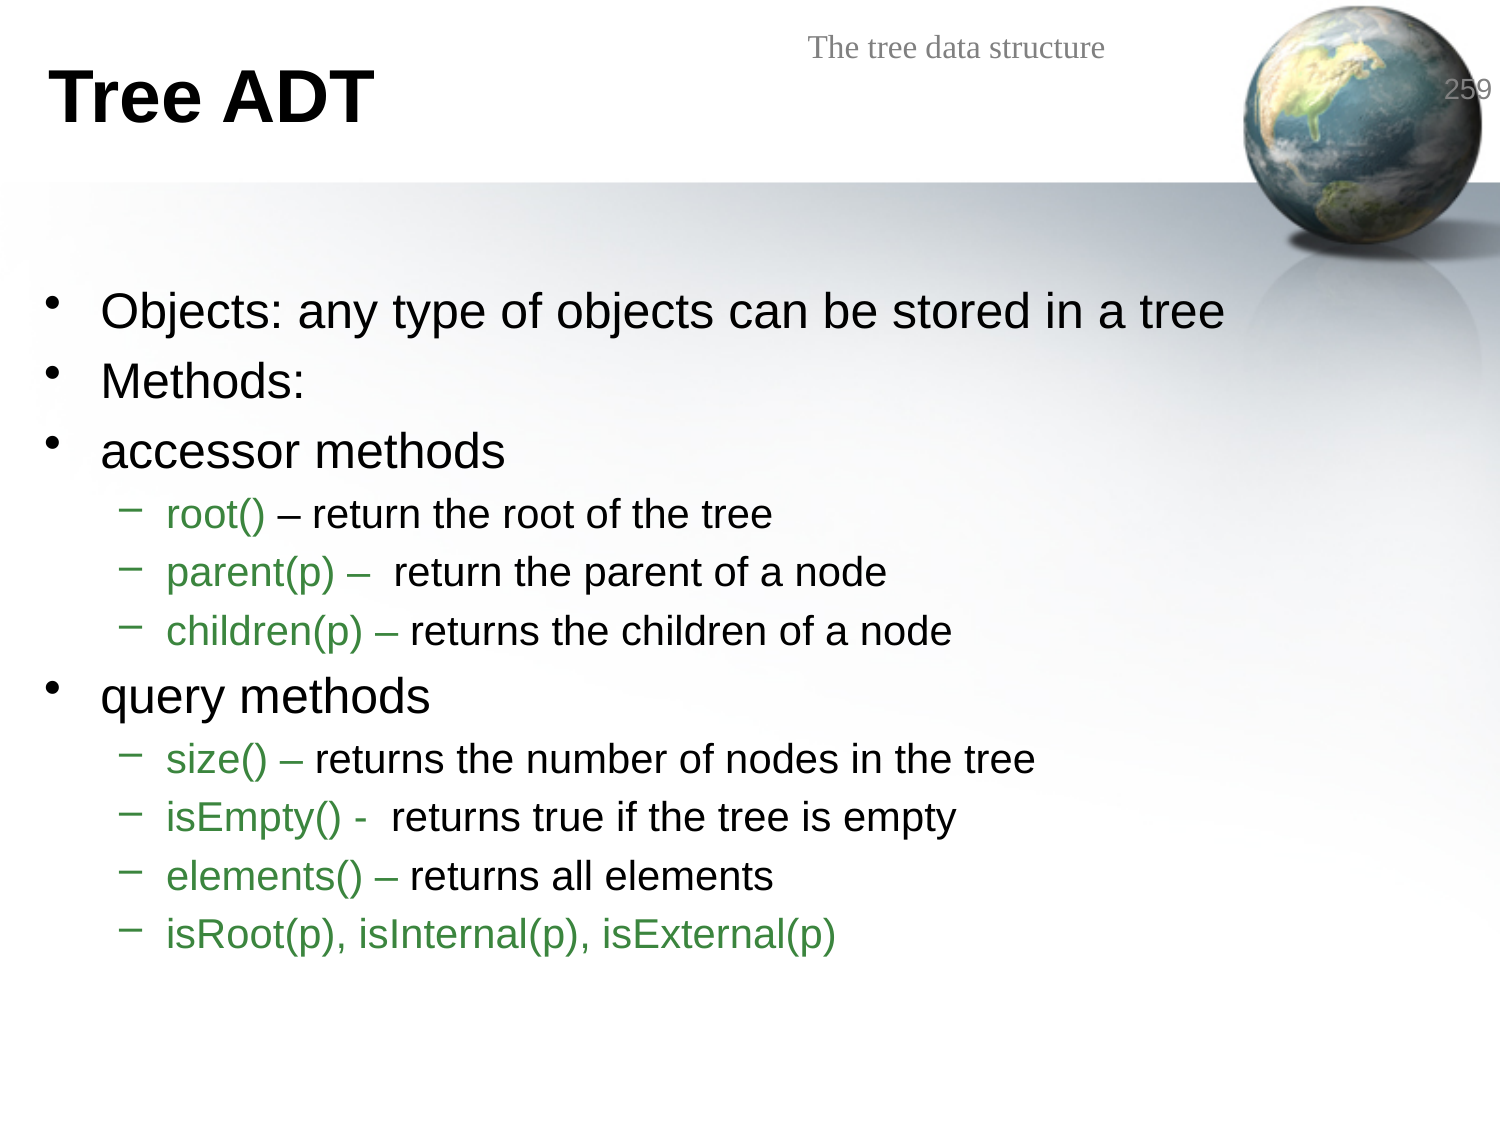

# Tree ADT
Objects: any type of objects can be stored in a tree
Methods:
accessor methods
root() – return the root of the tree
parent(p) –  return the parent of a node
children(p) – returns the children of a node
query methods
size() – returns the number of nodes in the tree
isEmpty() -  returns true if the tree is empty
elements() – returns all elements
isRoot(p), isInternal(p), isExternal(p)